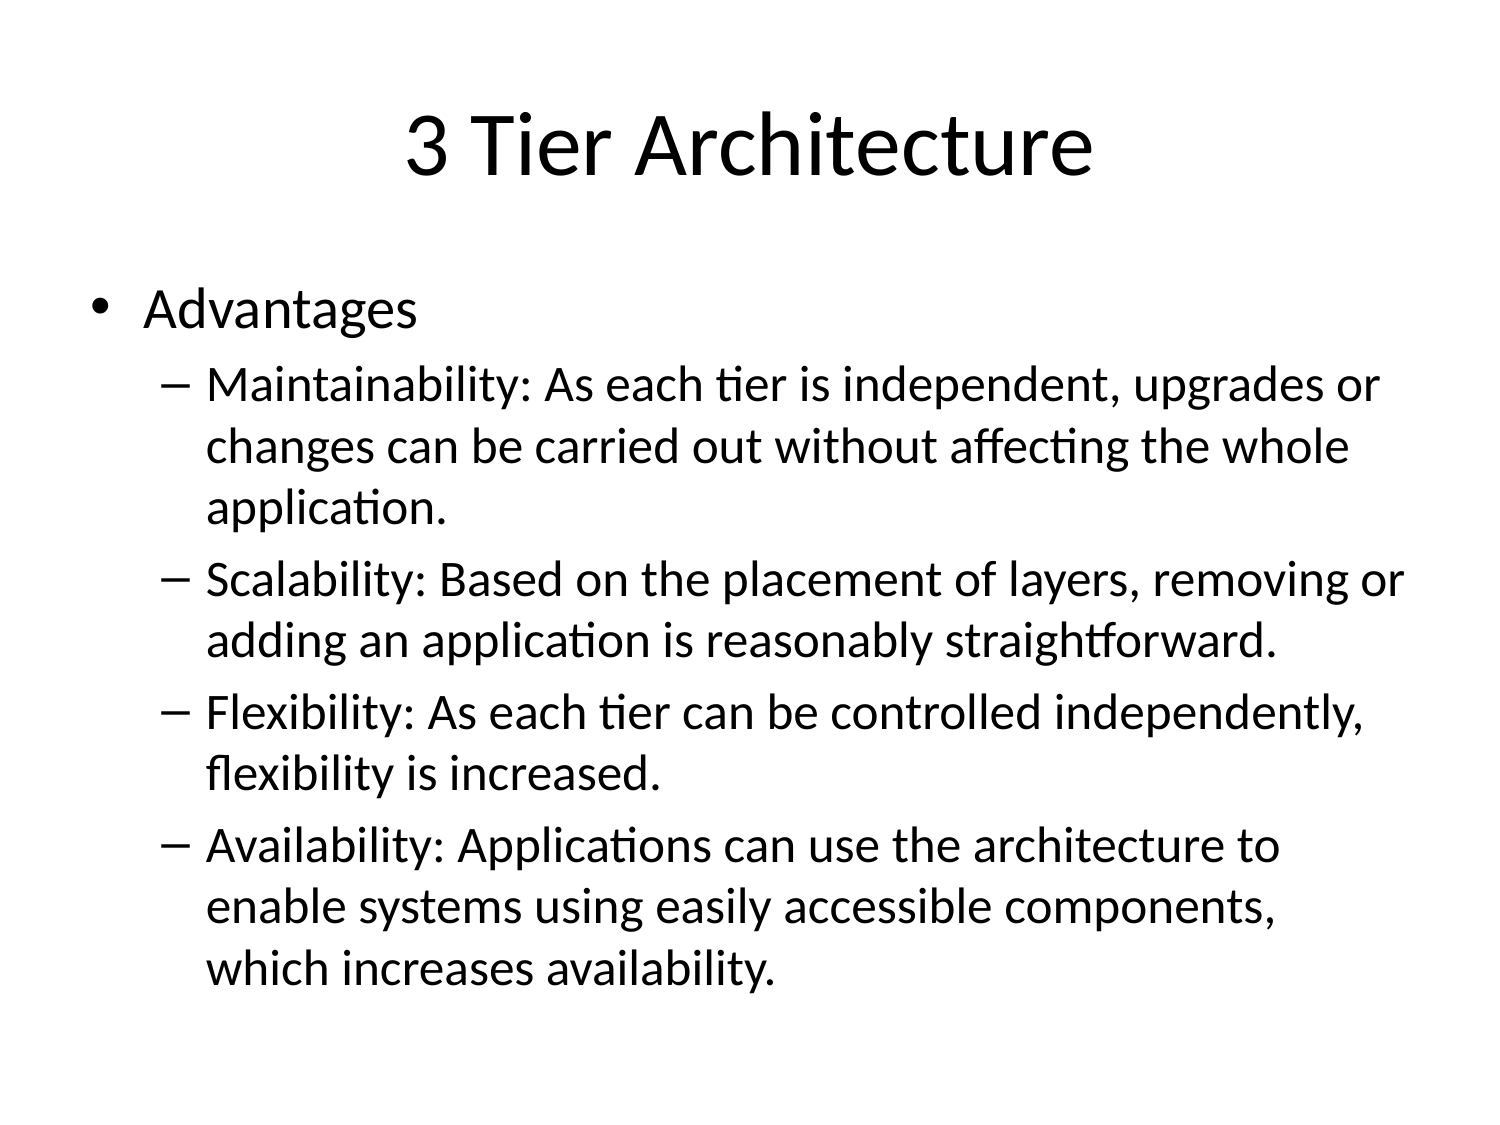

# 3 Tier Architecture
Advantages
Maintainability: As each tier is independent, upgrades or changes can be carried out without affecting the whole application.
Scalability: Based on the placement of layers, removing or adding an application is reasonably straightforward.
Flexibility: As each tier can be controlled independently, flexibility is increased.
Availability: Applications can use the architecture to enable systems using easily accessible components, which increases availability.